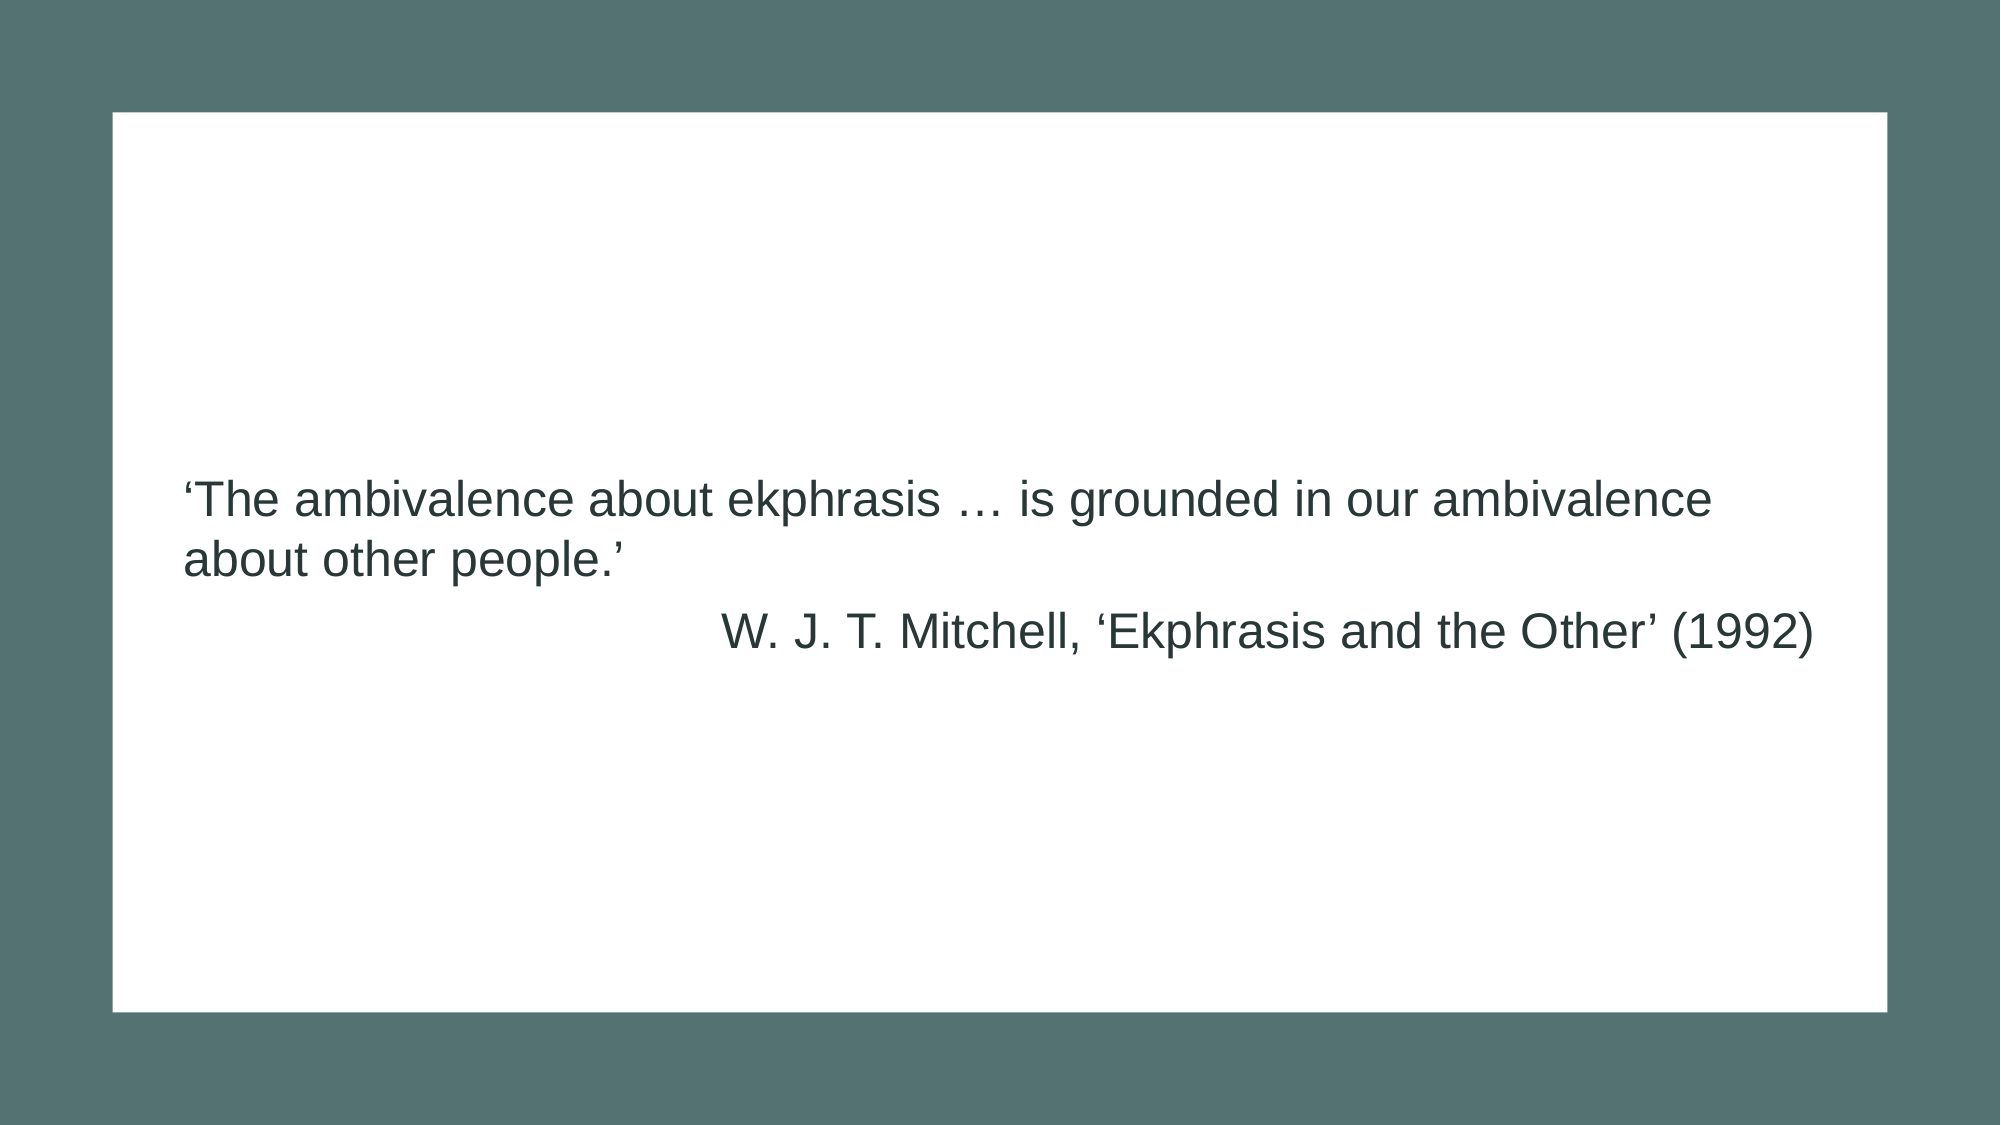

‘The ambivalence about ekphrasis … is grounded in our ambivalence about other people.’
W. J. T. Mitchell, ‘Ekphrasis and the Other’ (1992)